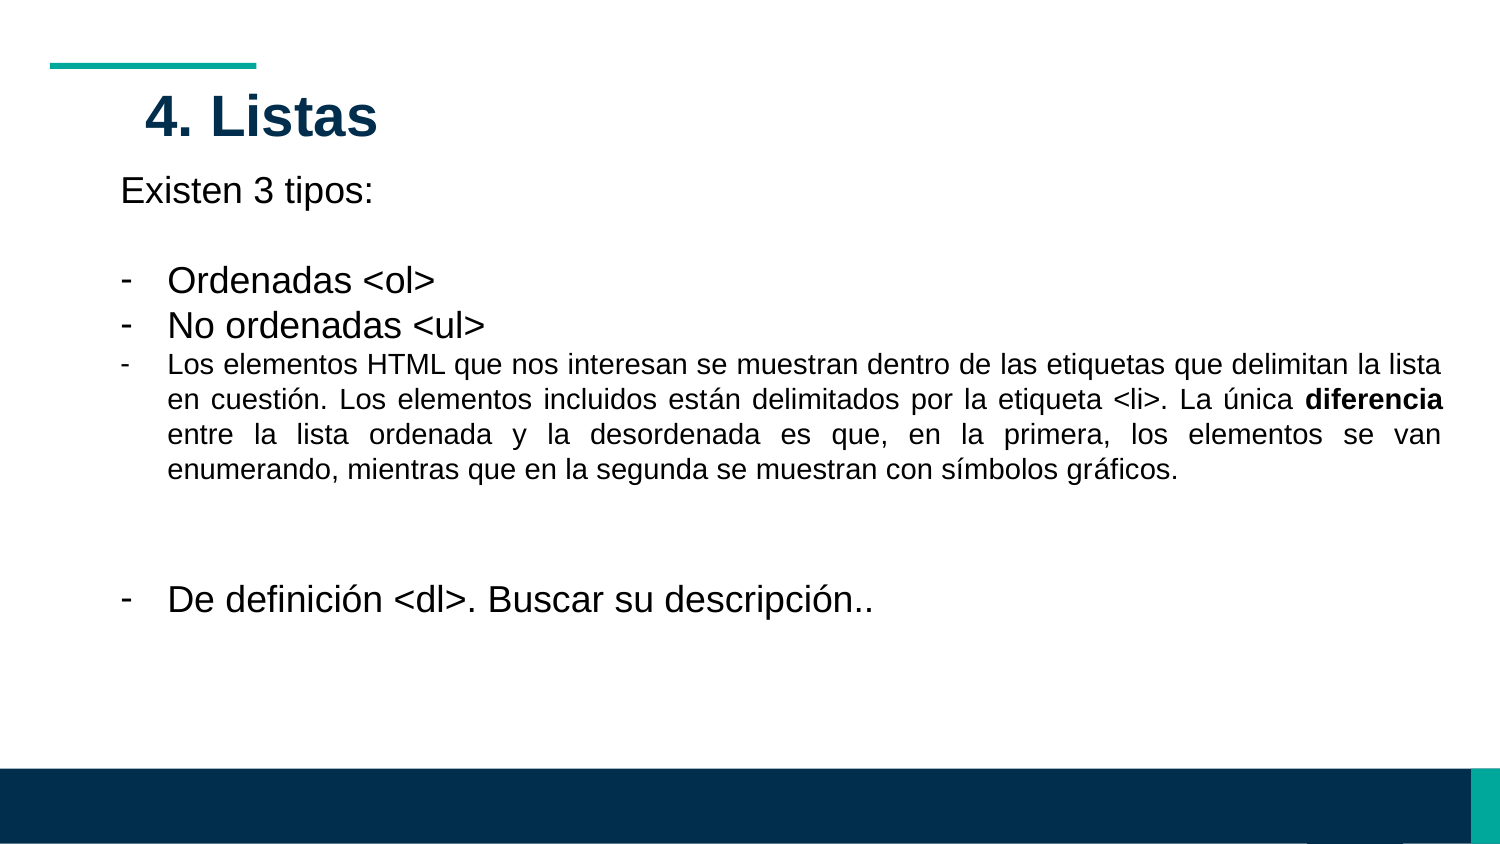

# 4. Listas
Existen 3 tipos:

Ordenadas <ol>
No ordenadas <ul>
Los elementos HTML que nos interesan se muestran dentro de las etiquetas que delimitan la lista en cuestión. Los elementos incluidos están delimitados por la etiqueta <li>. La única diferencia entre la lista ordenada y la desordenada es que, en la primera, los elementos se van enumerando, mientras que en la segunda se muestran con símbolos gráficos.

De definición <dl>. Buscar su descripción..